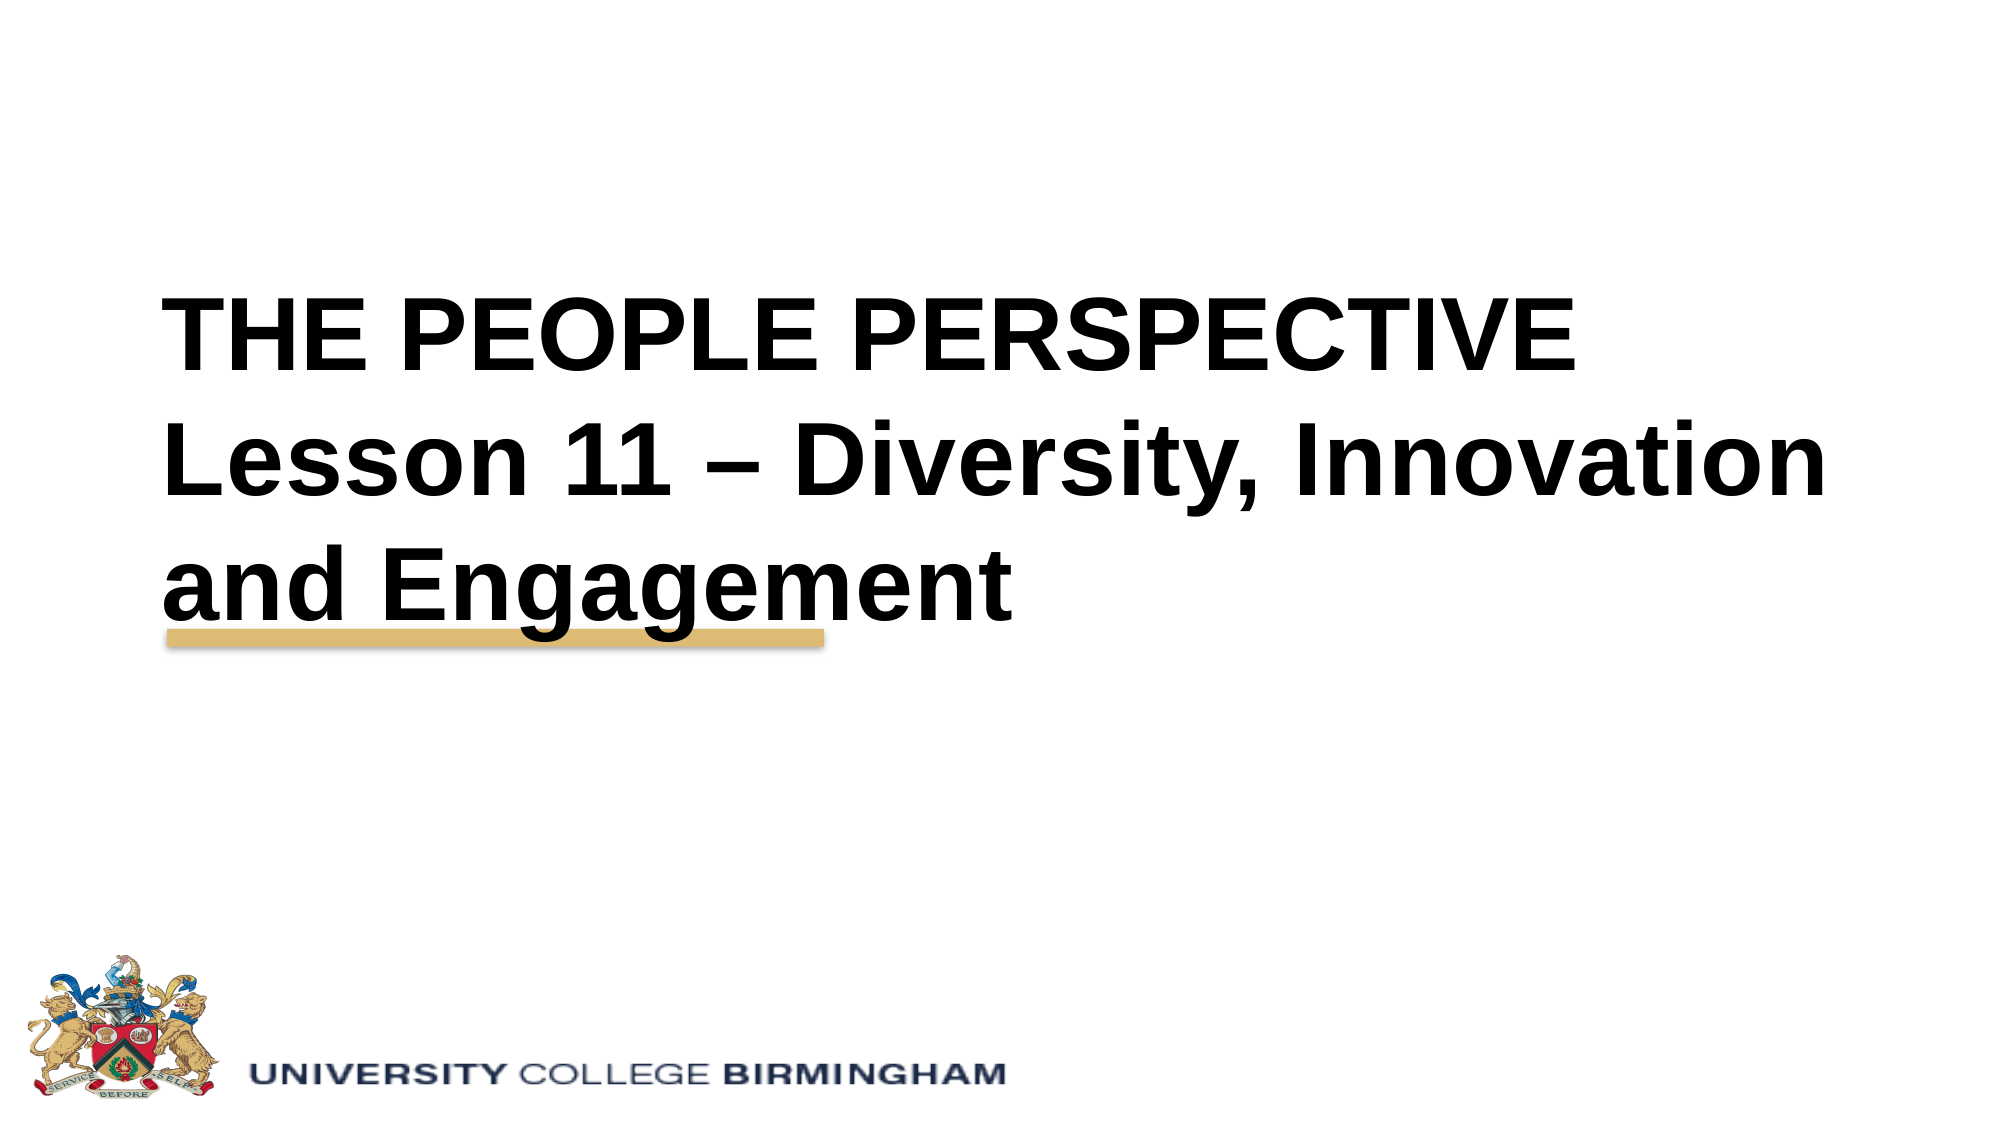

# THE PEOPLE PERSPECTIVE Lesson 11 – Diversity, Innovation and Engagement